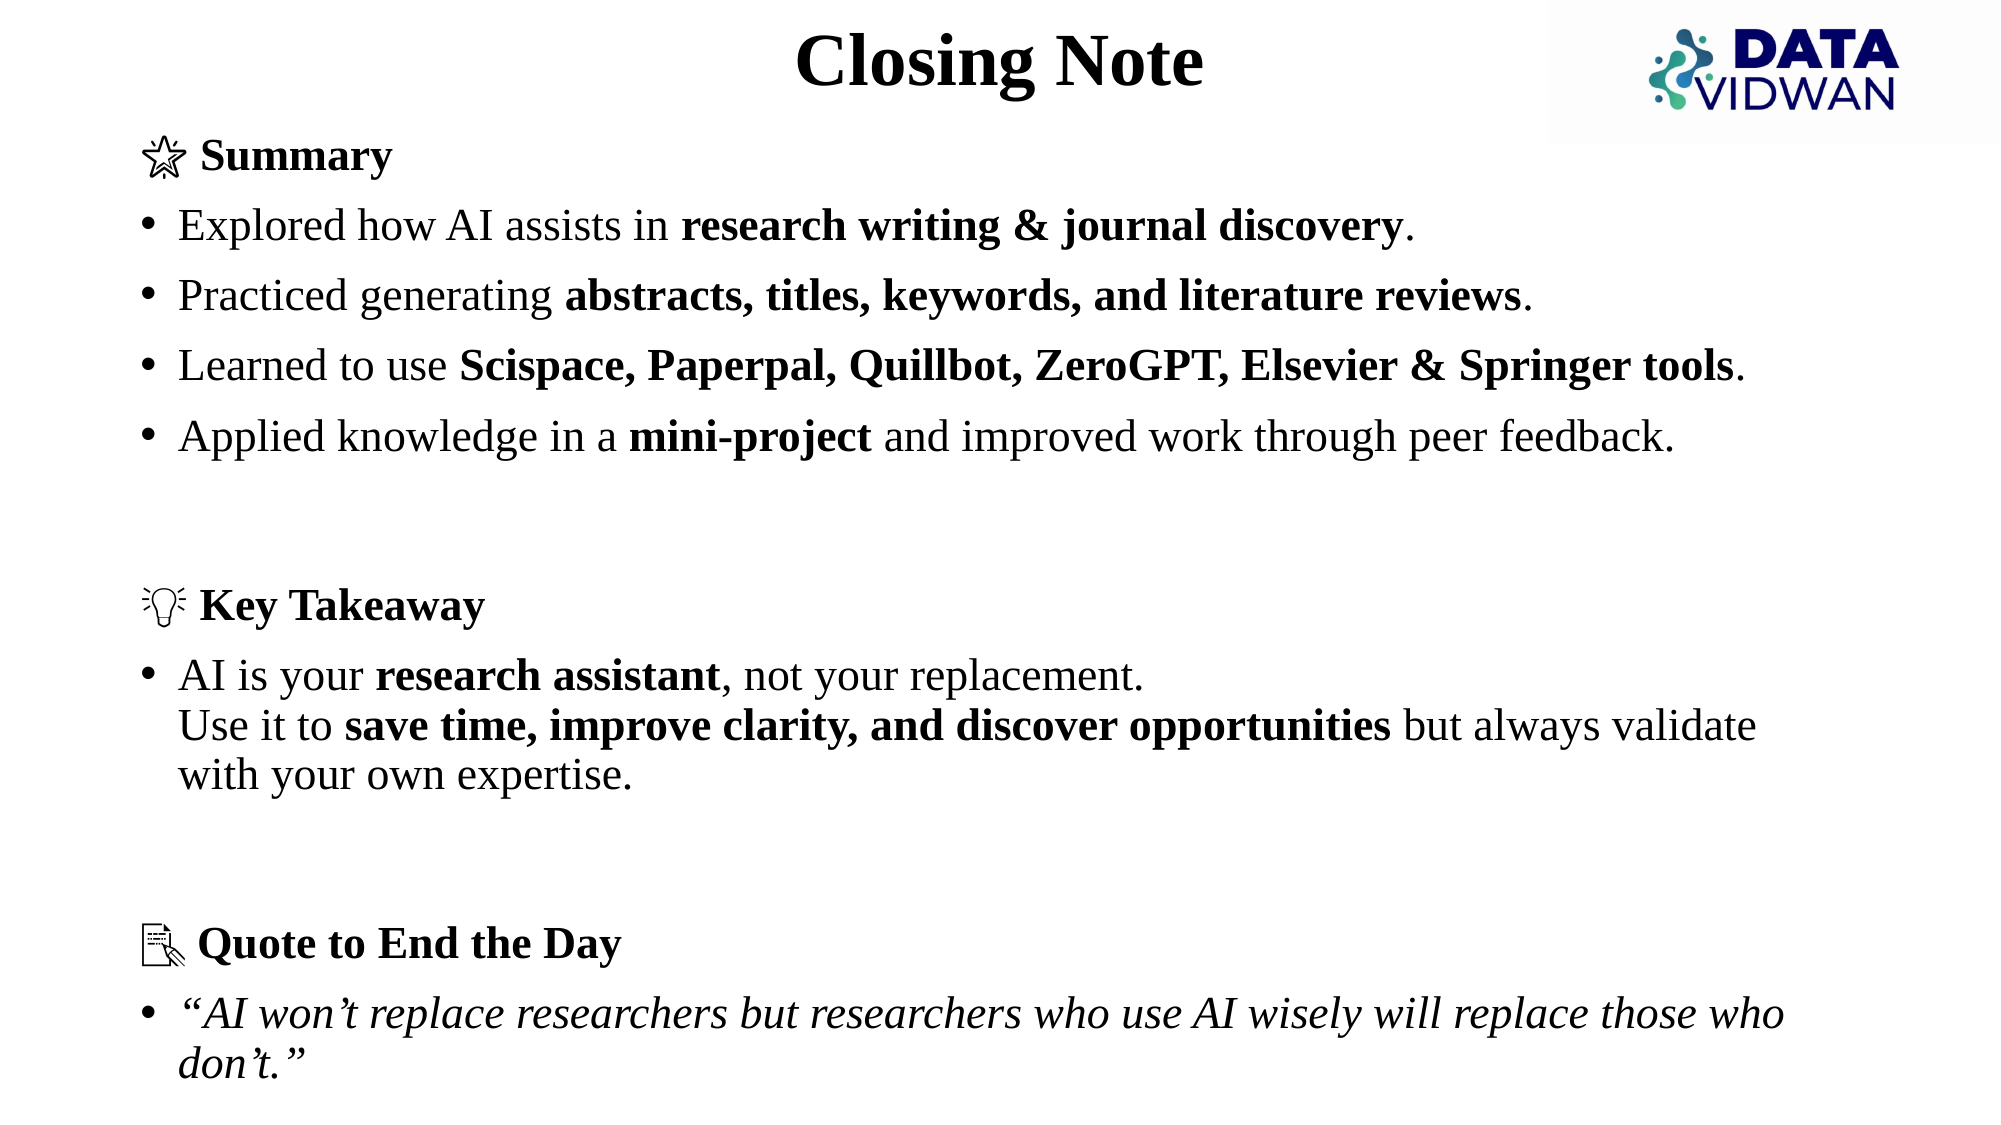

# Closing Note
🌟 Summary
Explored how AI assists in research writing & journal discovery.
Practiced generating abstracts, titles, keywords, and literature reviews.
Learned to use Scispace, Paperpal, Quillbot, ZeroGPT, Elsevier & Springer tools.
Applied knowledge in a mini-project and improved work through peer feedback.
💡 Key Takeaway
AI is your research assistant, not your replacement.
Use it to save time, improve clarity, and discover opportunities but always validate with your own expertise.
📝 Quote to End the Day
“AI won’t replace researchers but researchers who use AI wisely will replace those who don’t.”